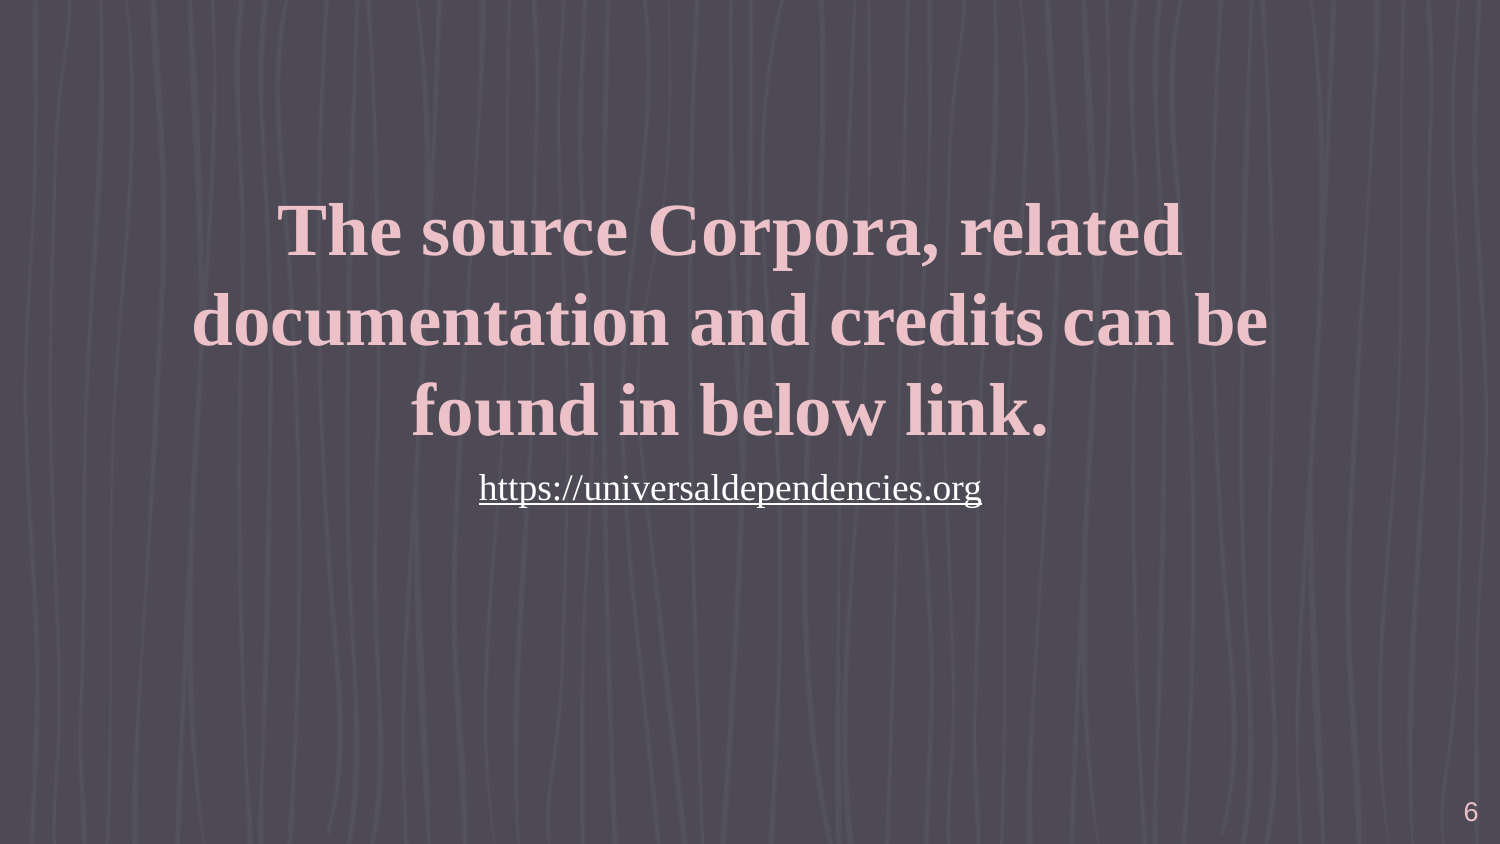

The source Corpora, related documentation and credits can be found in below link.
https://universaldependencies.org

6